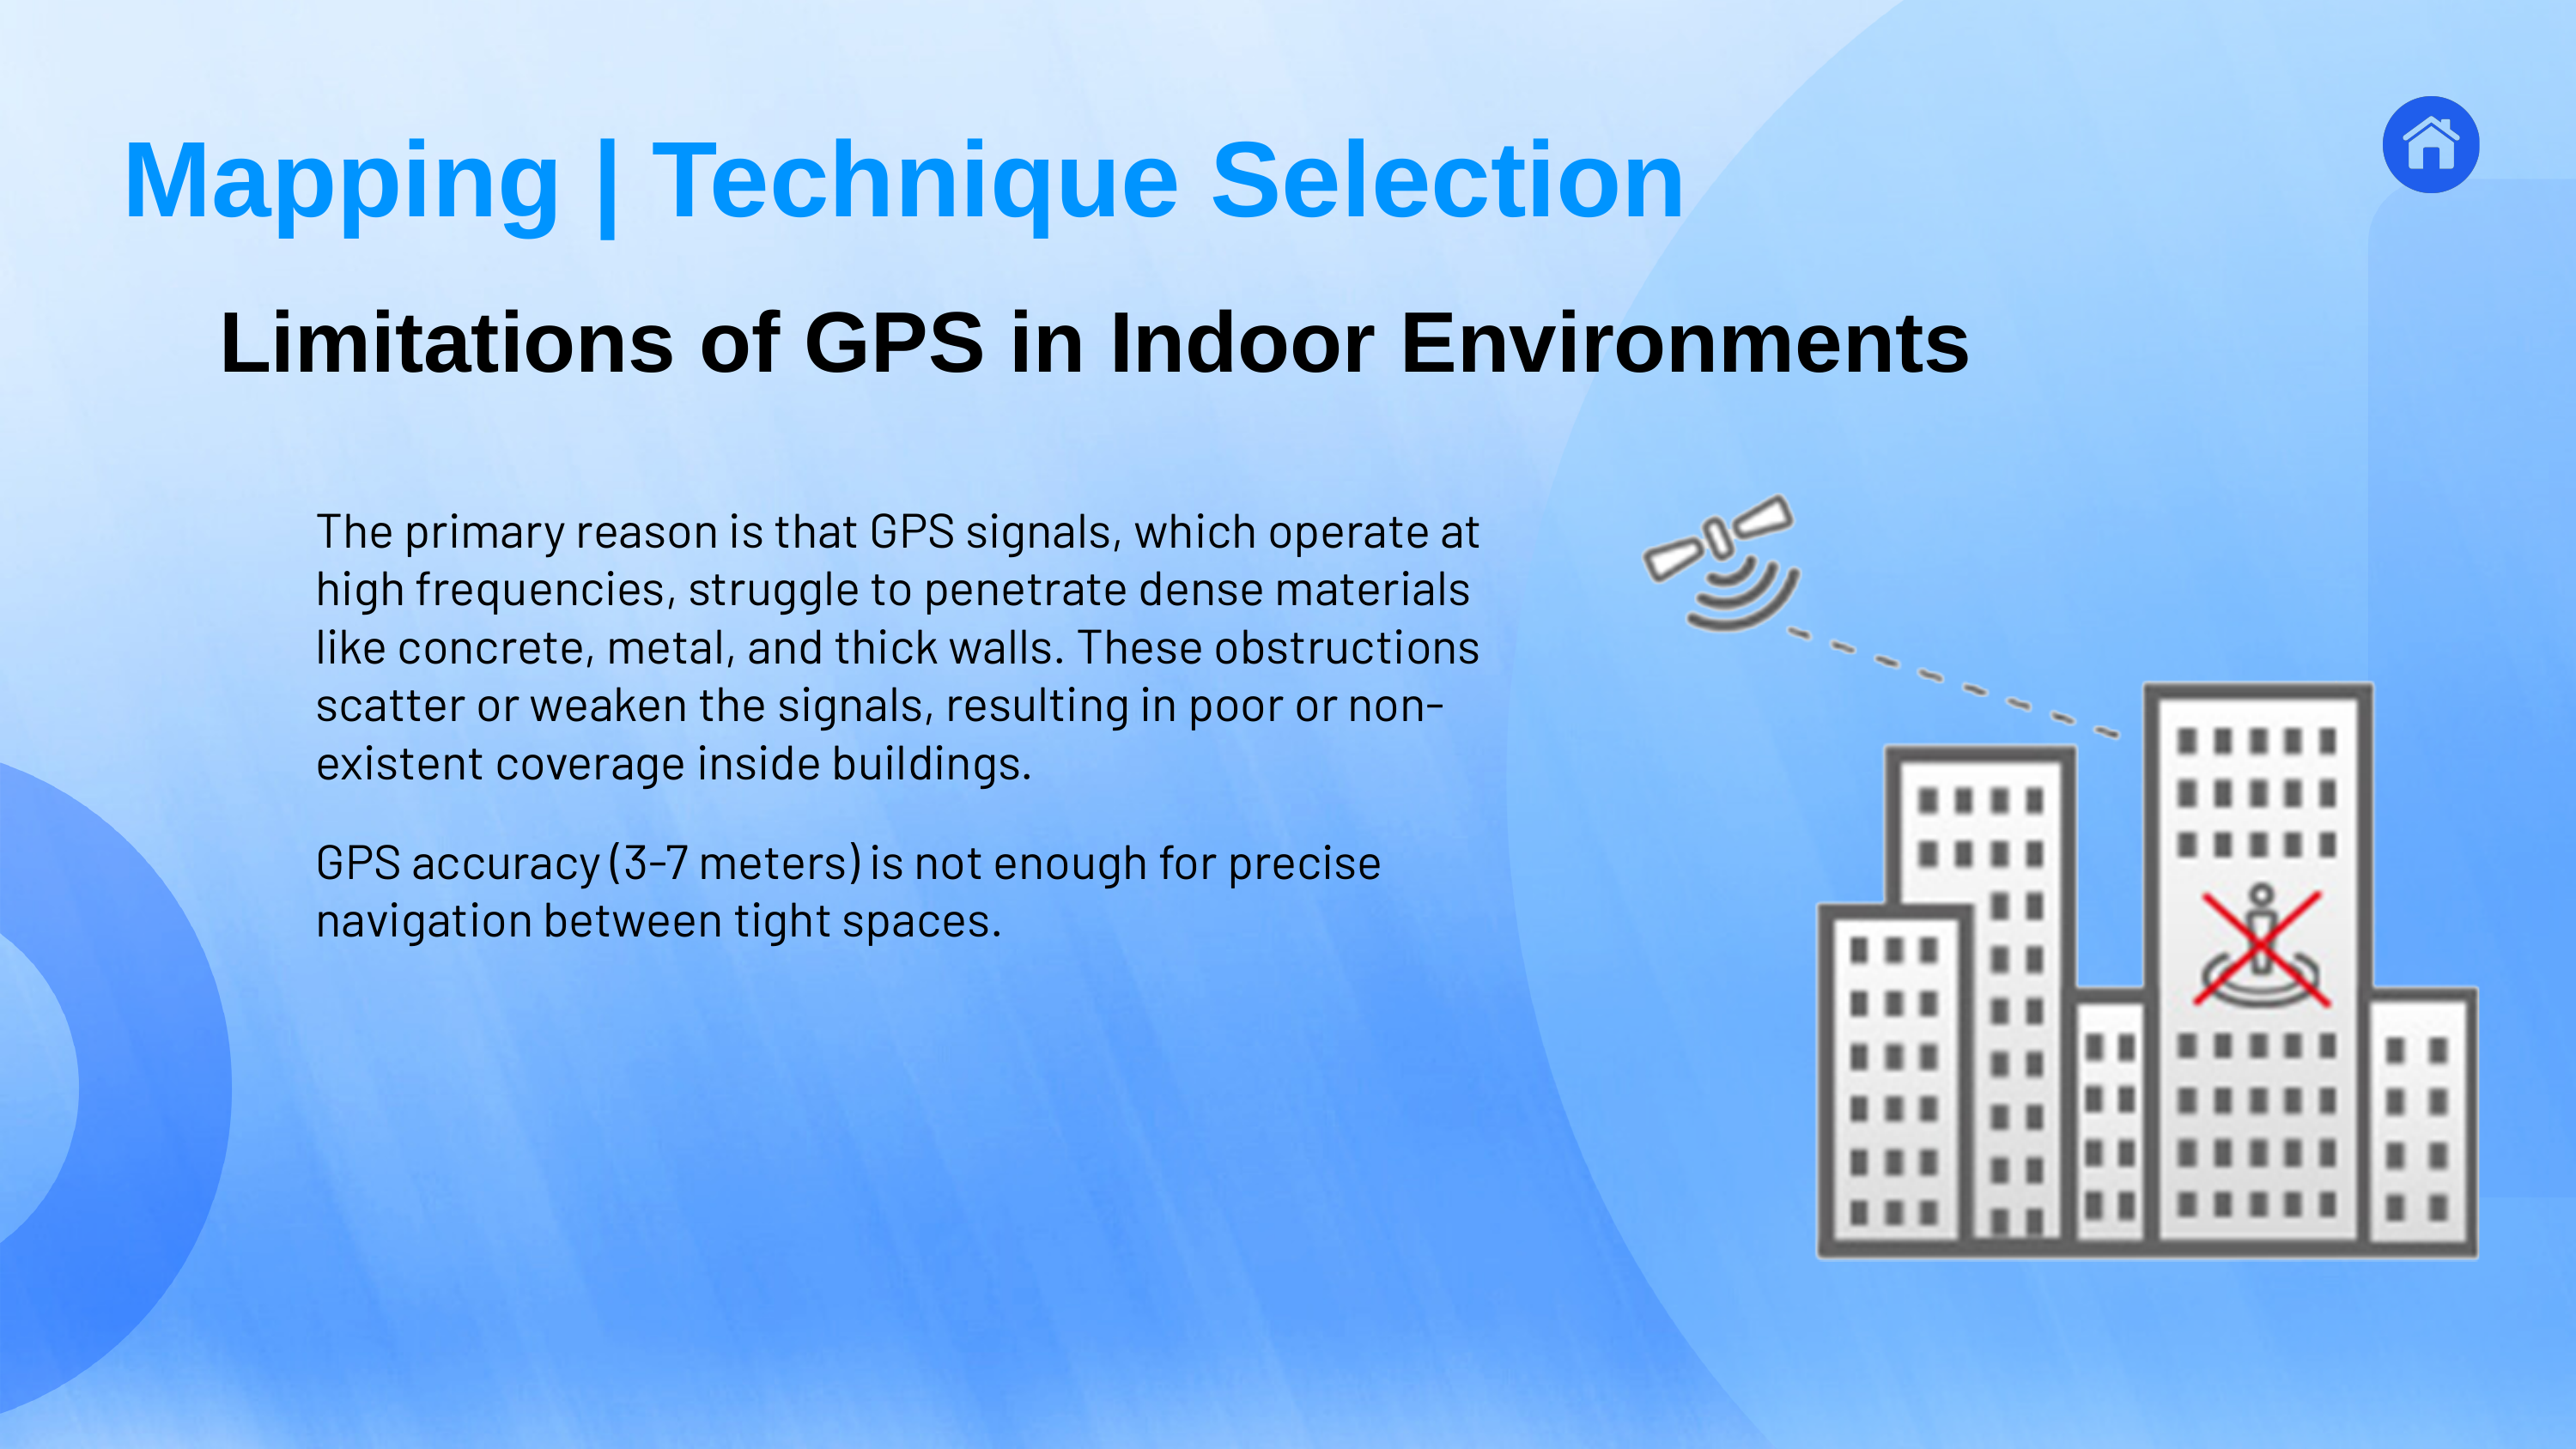

Mapping | Technique Selection
4
Mapping &
Navigation
Limitations of GPS in Indoor Environments
The primary reason is that GPS signals, which operate at high frequencies, struggle to penetrate dense materials like concrete, metal, and thick walls. These obstructions scatter or weaken the signals, resulting in poor or non-existent coverage inside buildings.

3
Ros &
Kinematics
5
Person
Tracking
6
Product
Recognition
7
Wireless
Comm
1
Introduction
2
Application
CONTENT
GPS accuracy (3-7 meters) is not enough for precise navigation between tight spaces.